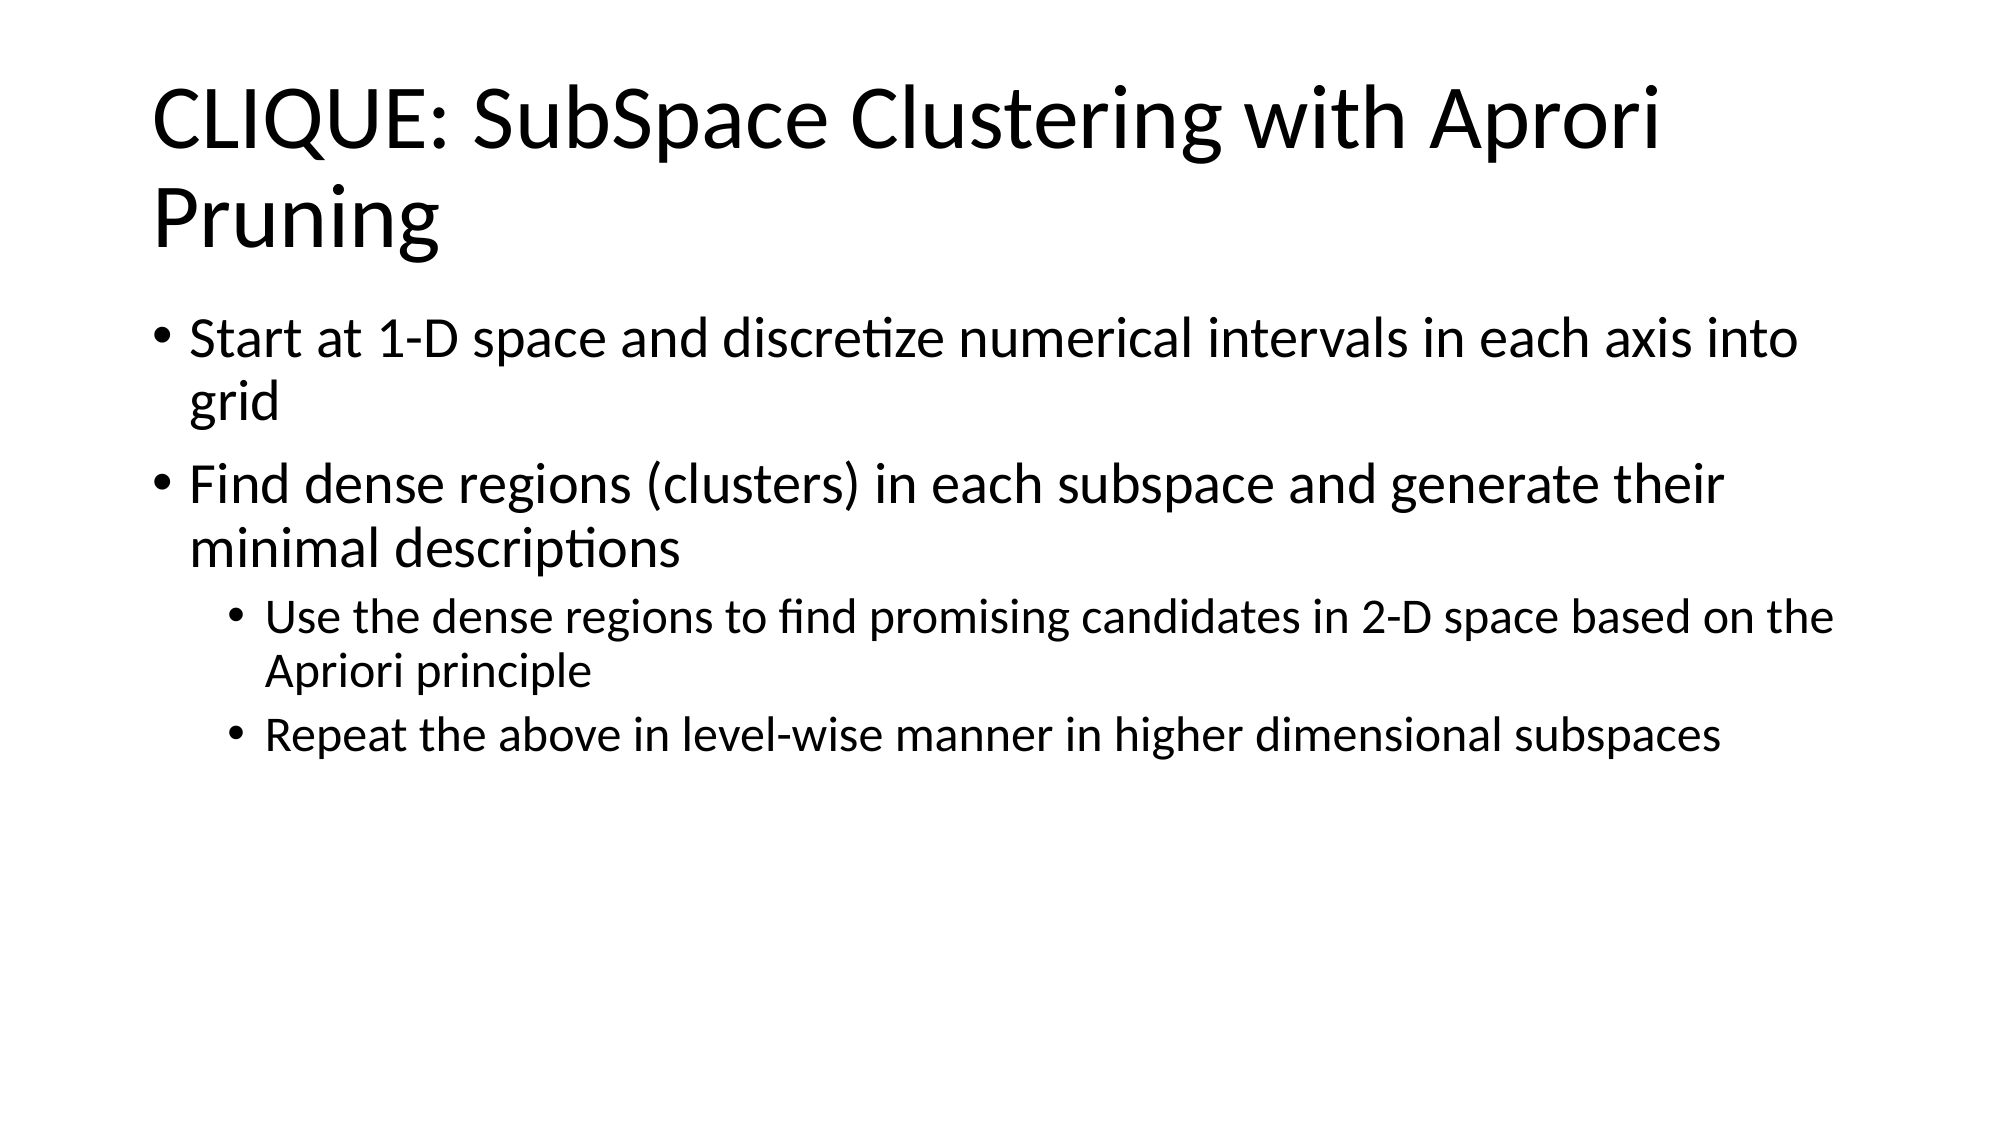

# CLIQUE: SubSpace Clustering with Aprori Pruning
Start at 1-D space and discretize numerical intervals in each axis into grid
Find dense regions (clusters) in each subspace and generate their minimal descriptions
Use the dense regions to find promising candidates in 2-D space based on the Apriori principle
Repeat the above in level-wise manner in higher dimensional subspaces